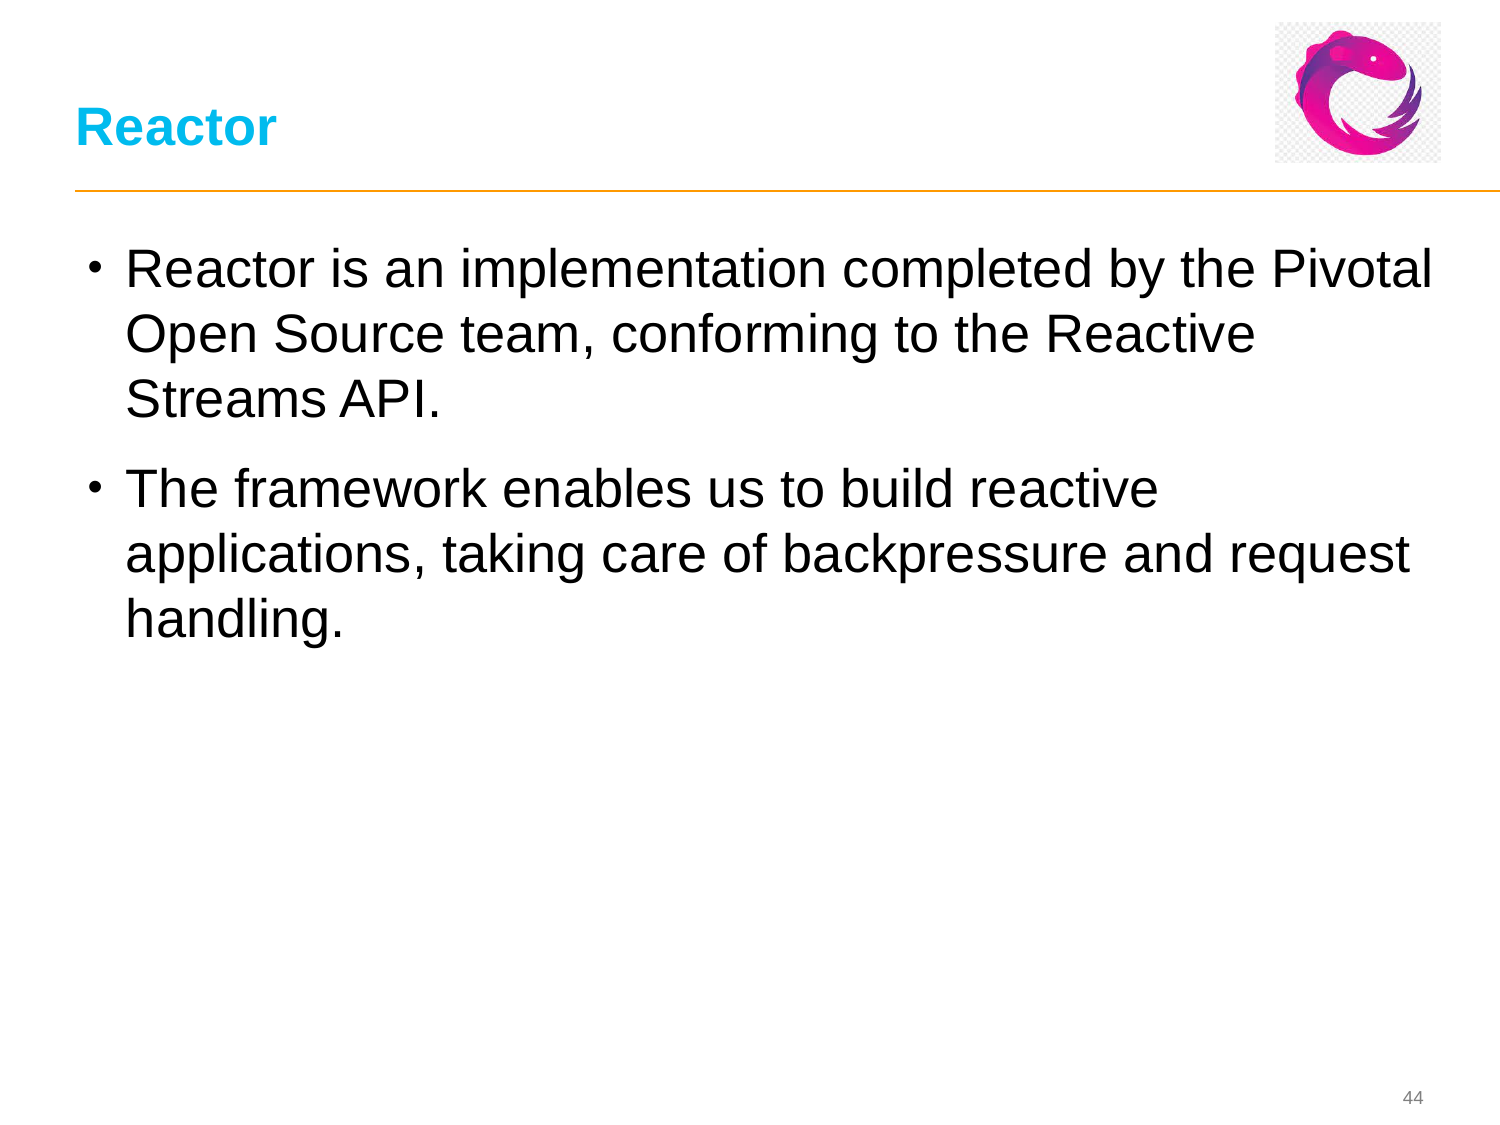

# Reactor
Reactor is an implementation completed by the Pivotal Open Source team, conforming to the Reactive Streams API.
The framework enables us to build reactive applications, taking care of backpressure and request handling.